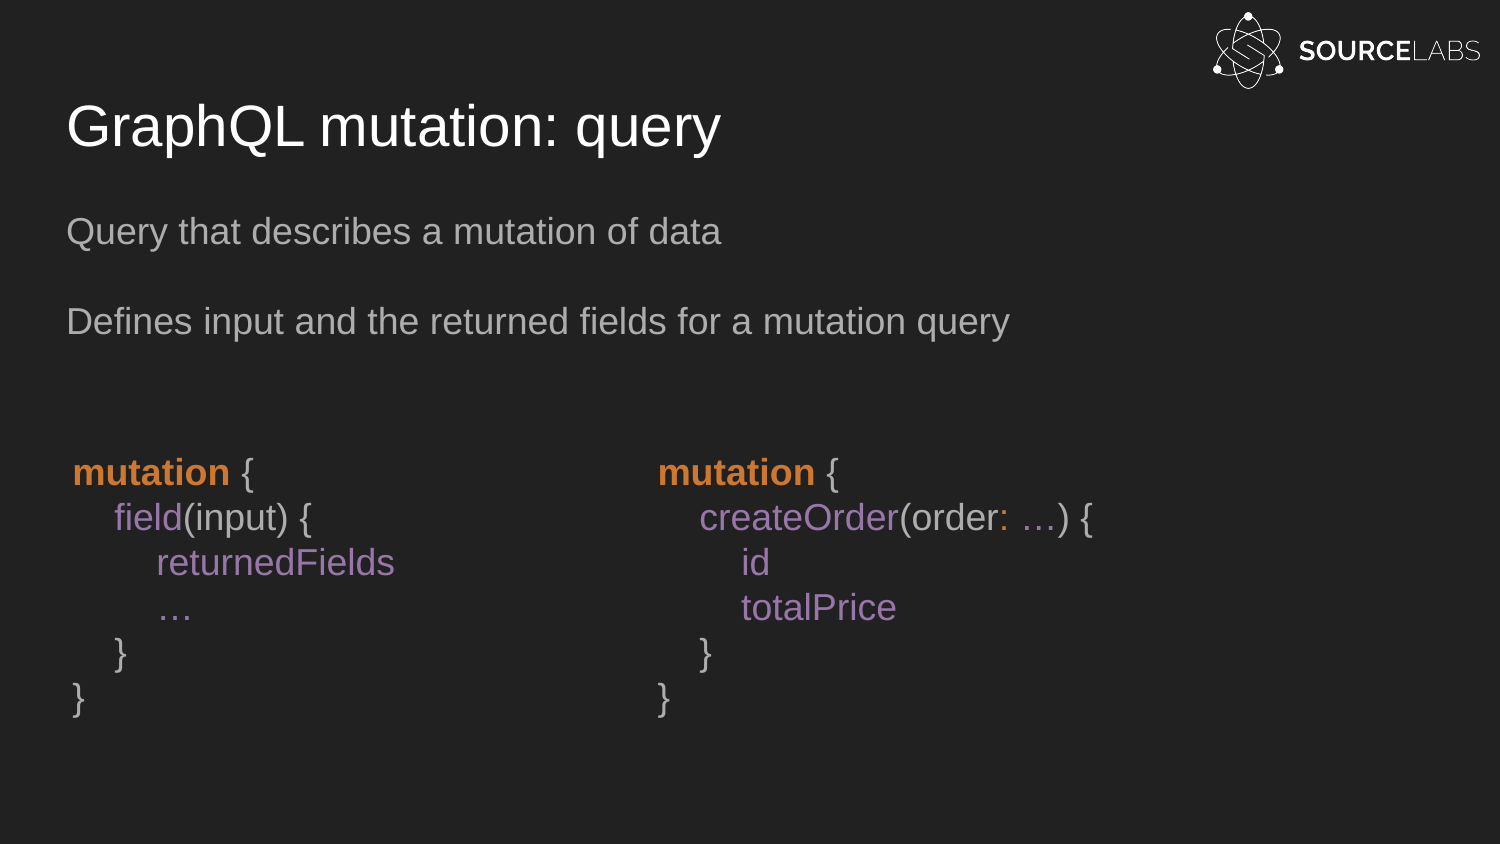

# GraphQL mutation: query
Query that describes a mutation of data

Defines input and the returned fields for a mutation query

mutation {
    field(input) {
        returnedFields
        …
    }
}
mutation {
    createOrder(order: …) {
        id
        totalPrice
    }
}